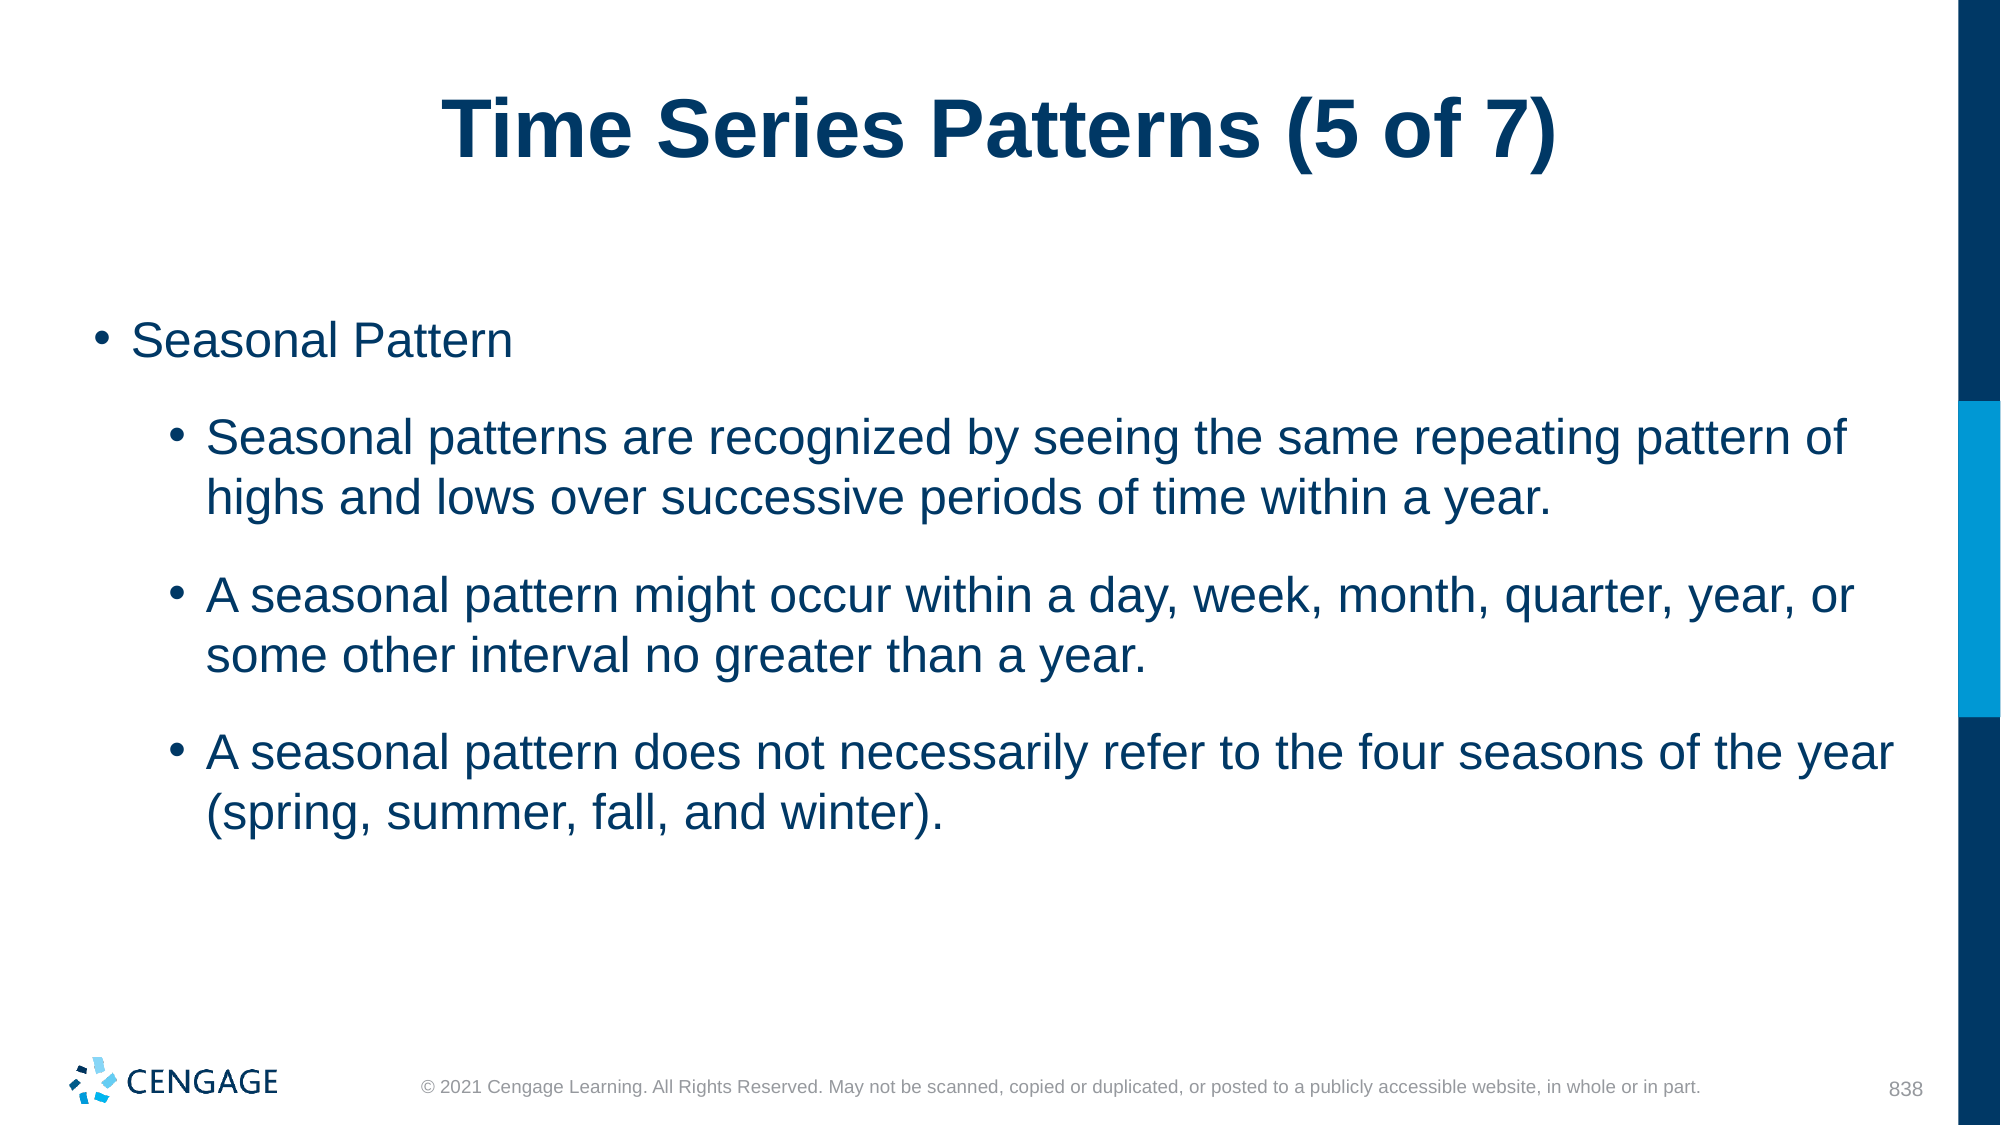

# Time Series Patterns (5 of 7)
Seasonal Pattern
Seasonal patterns are recognized by seeing the same repeating pattern of highs and lows over successive periods of time within a year.
A seasonal pattern might occur within a day, week, month, quarter, year, or some other interval no greater than a year.
A seasonal pattern does not necessarily refer to the four seasons of the year (spring, summer, fall, and winter).